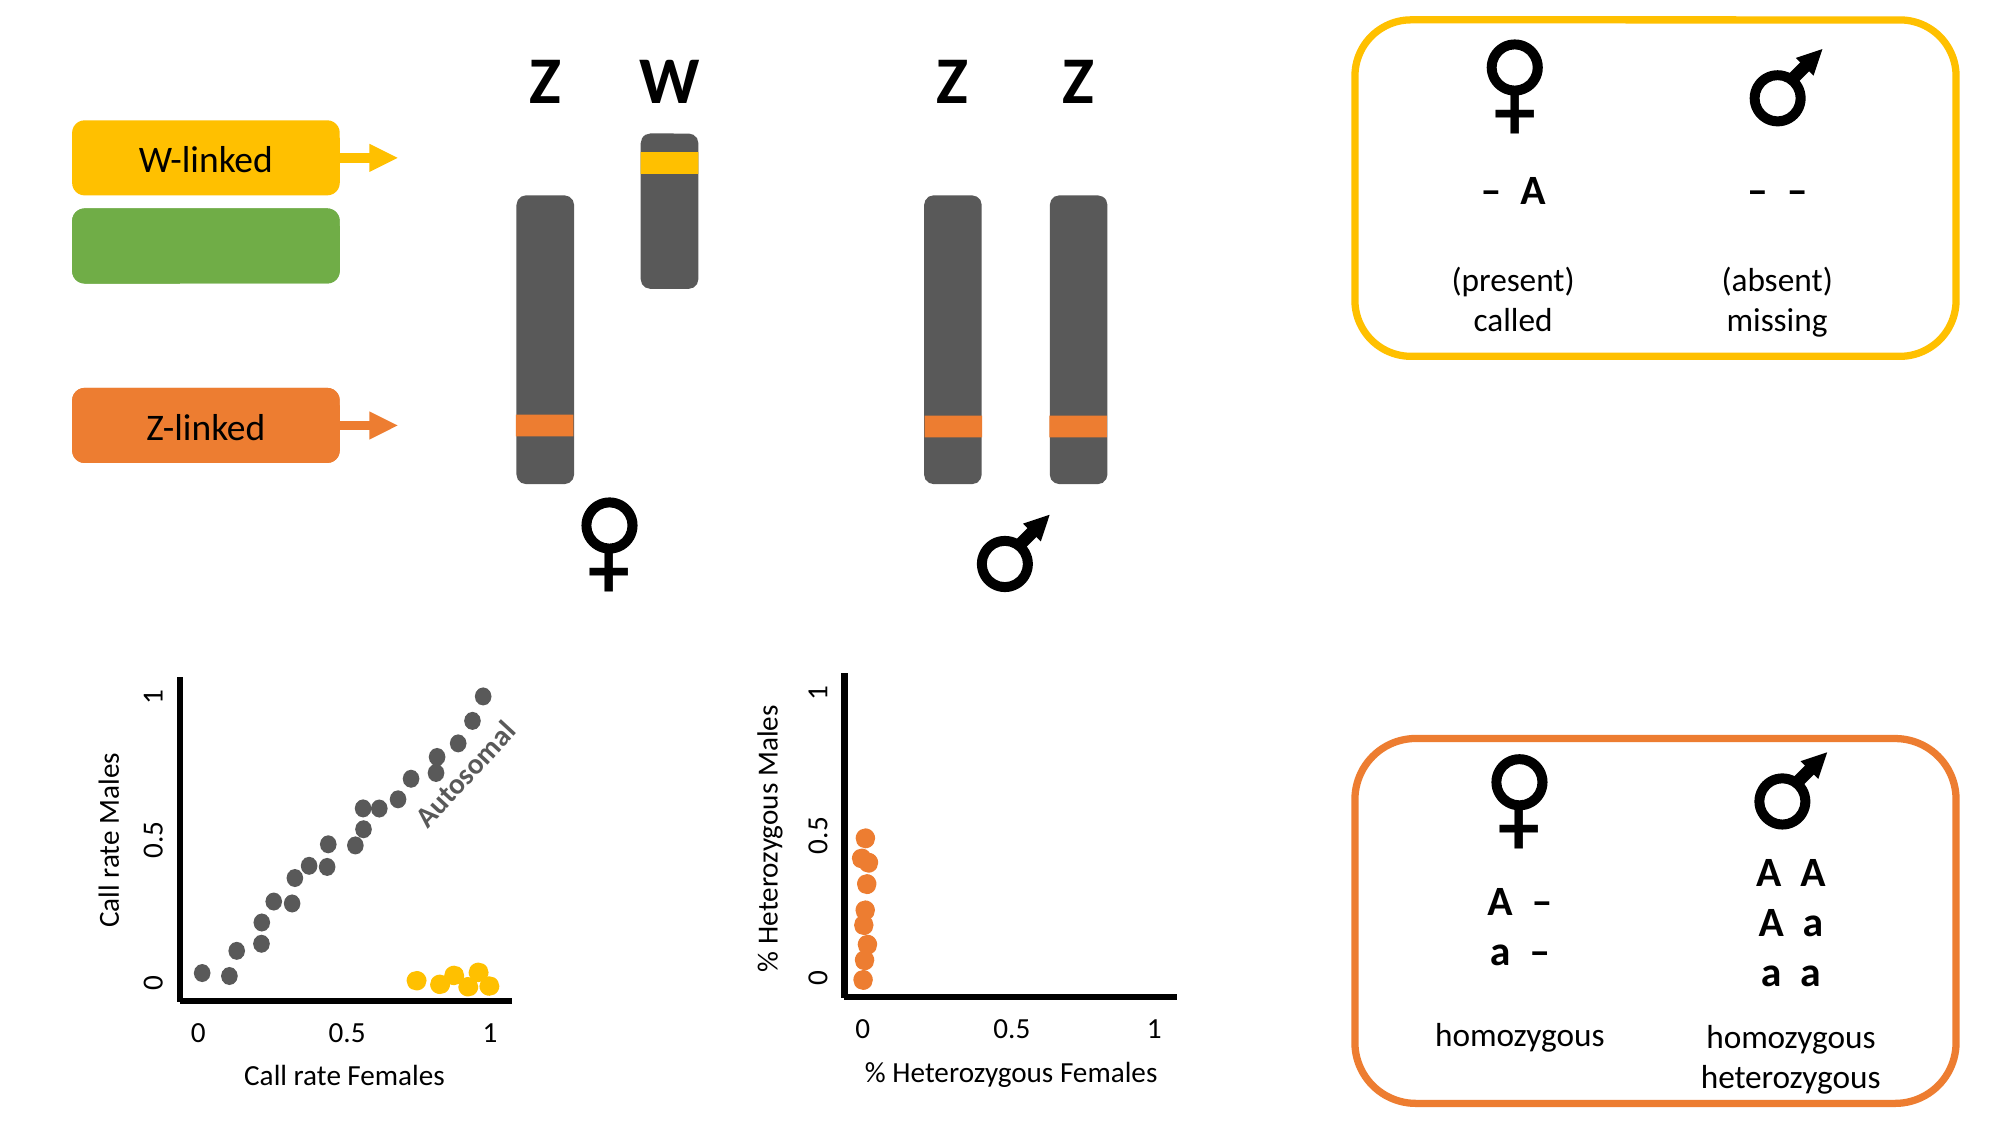

Z
W
Z
Z

+
–  A

(present)
called

–  –

(absent)
missing

W-linked

Gametolog

Z-linked

+

0                  0.5                  1
% Heterozygous Males
0                   0.5                  1
% Heterozygous Females
0                  0.5                  1
Call rate Males

0                   0.5                  1
Call rate Females

Autosomal

A  A
A  a
a  a

homozygous
heterozygous

+
A  –
a  –

homozygous